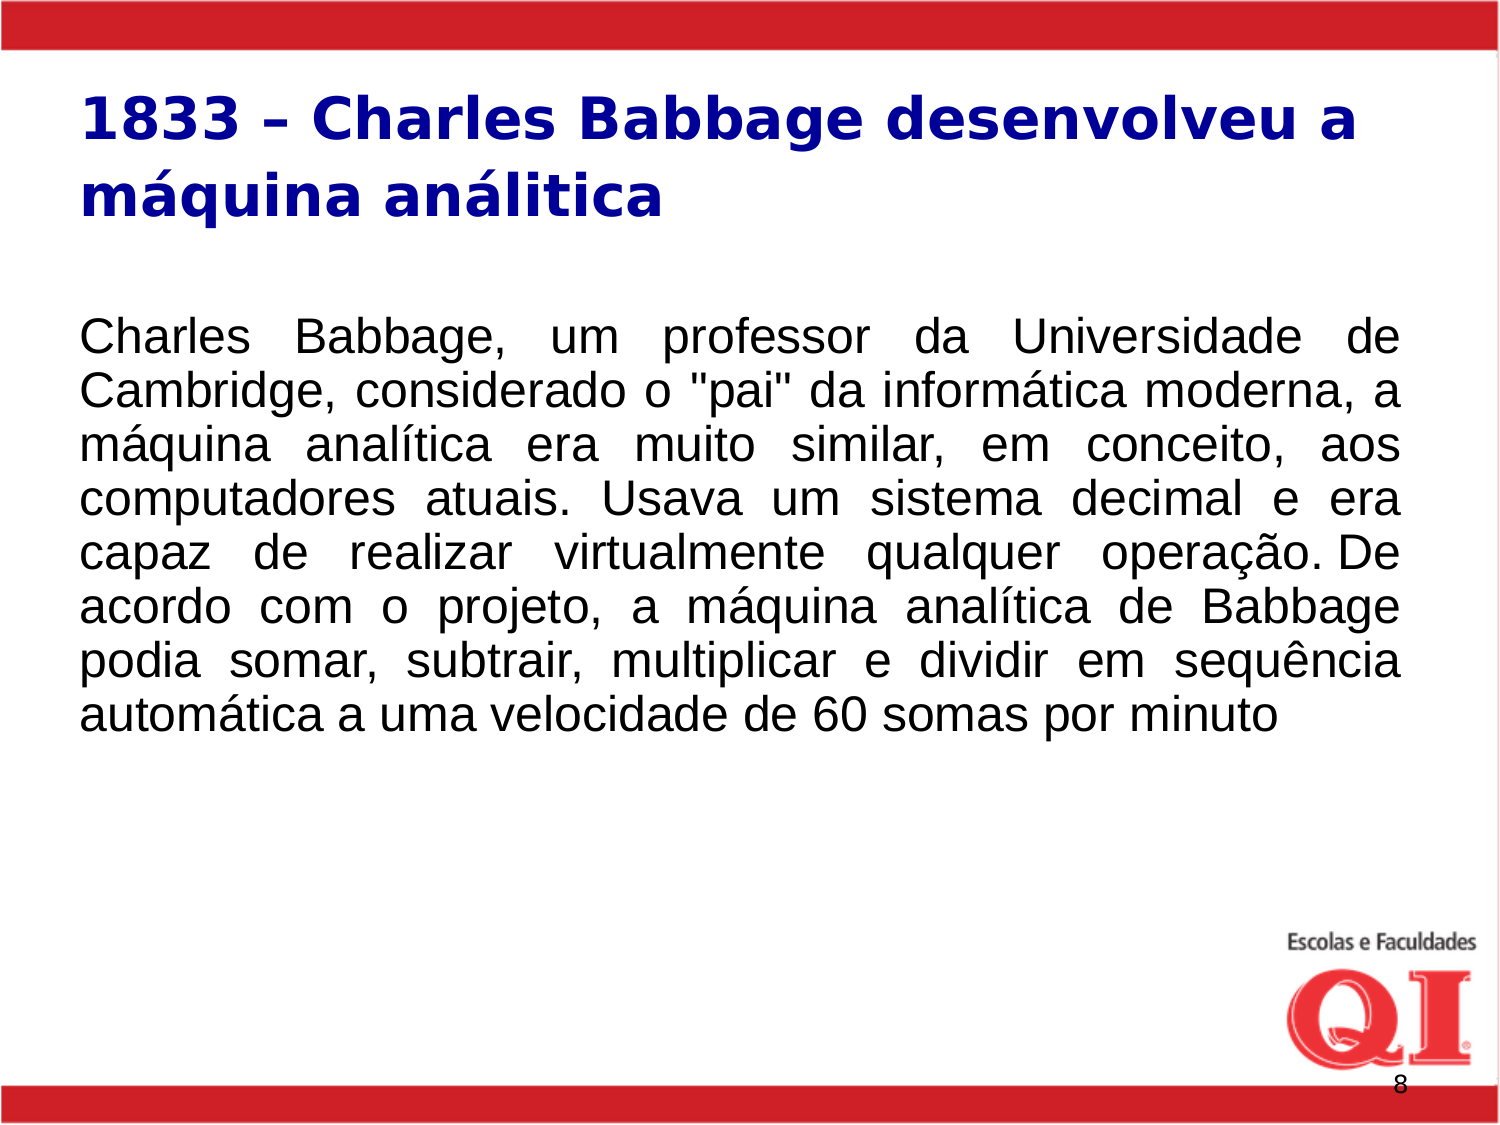

# 1833 – Charles Babbage desenvolveu a máquina análitica
Charles Babbage, um professor da Universidade de Cambridge, considerado o "pai" da informática moderna, a máquina analítica era muito similar, em conceito, aos computadores atuais. Usava um sistema decimal e era capaz de realizar virtualmente qualquer operação. De acordo com o projeto, a máquina analítica de Babbage podia somar, subtrair, multiplicar e dividir em sequência automática a uma velocidade de 60 somas por minuto

8